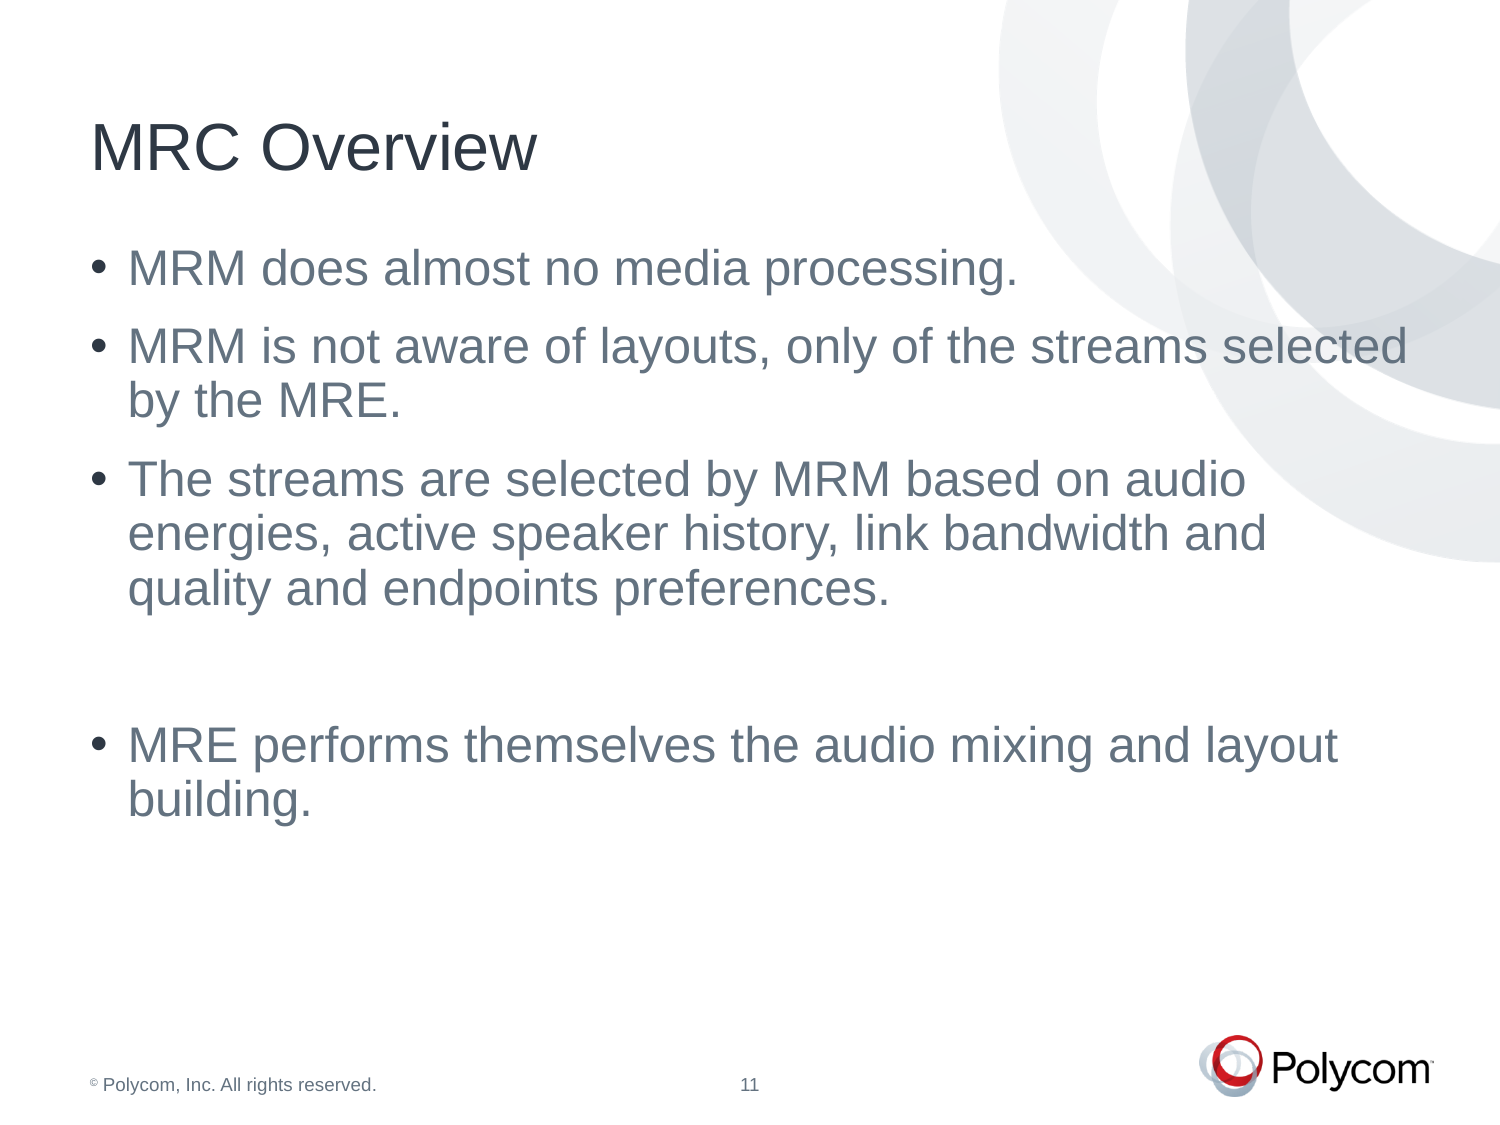

# MRC Overview
MRM does almost no media processing.
MRM is not aware of layouts, only of the streams selected by the MRE.
The streams are selected by MRM based on audio energies, active speaker history, link bandwidth and quality and endpoints preferences.

MRE performs themselves the audio mixing and layout building.